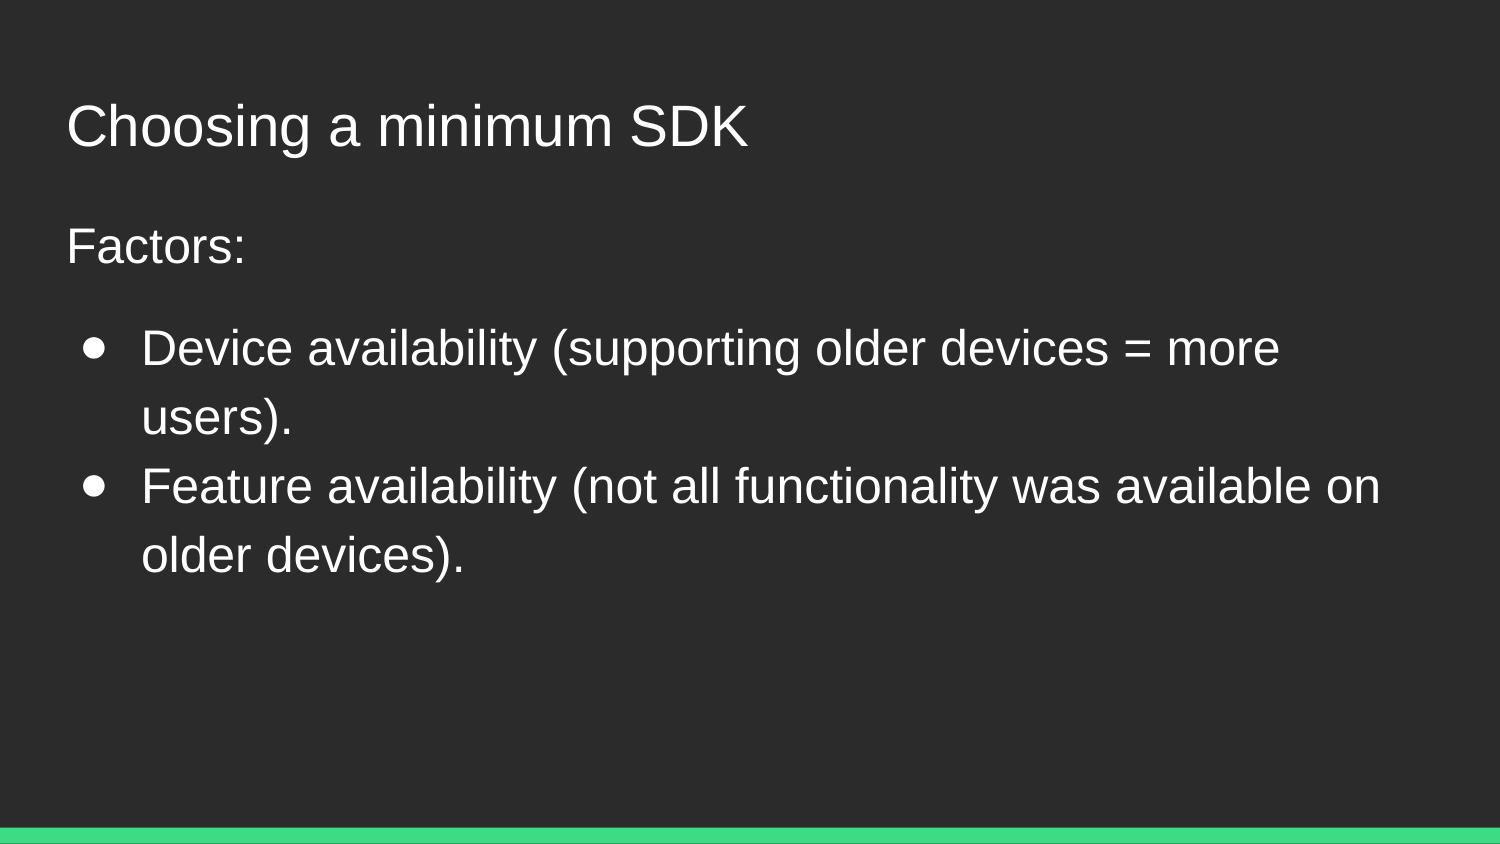

# Choosing a minimum SDK

Factors:
Device availability (supporting older devices = more users).
Feature availability (not all functionality was available on older devices).